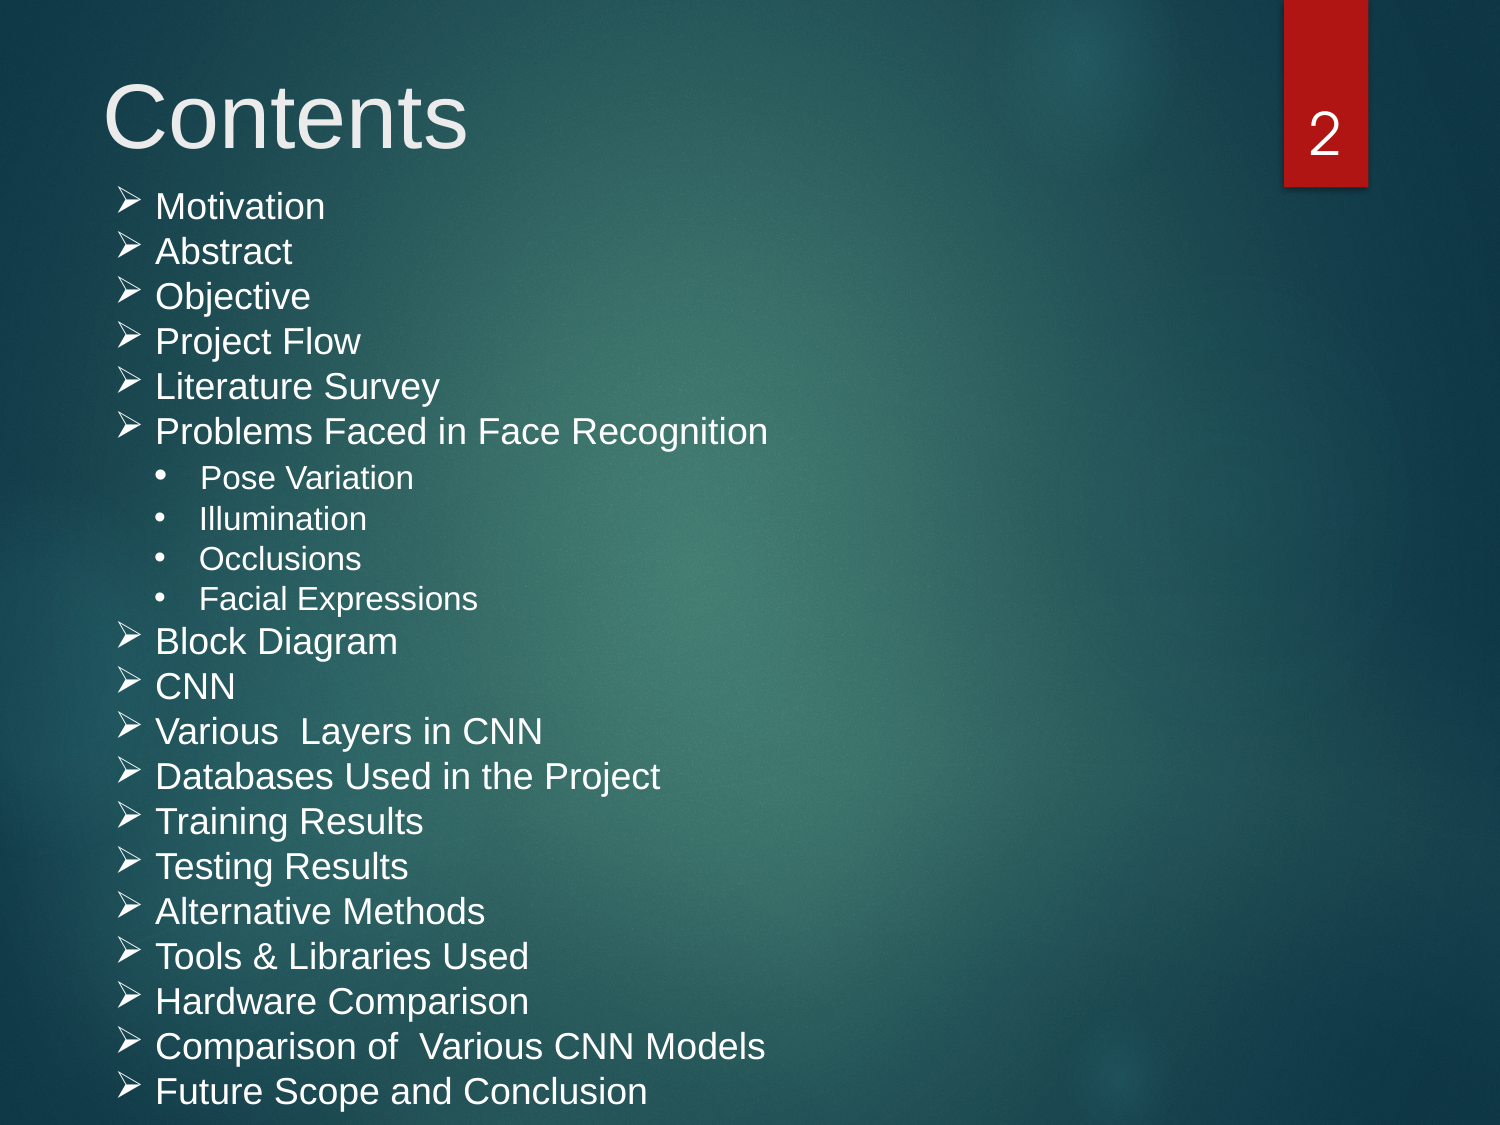

2
Contents
 Motivation
 Abstract
 Objective
 Project Flow
 Literature Survey
 Problems Faced in Face Recognition
 Pose Variation
 Illumination
 Occlusions
 Facial Expressions
 Block Diagram
 CNN
 Various  Layers in CNN
 Databases Used in the Project
 Training Results
 Testing Results
 Alternative Methods
 Tools & Libraries Used
 Hardware Comparison
 Comparison of  Various CNN Models
 Future Scope and Conclusion